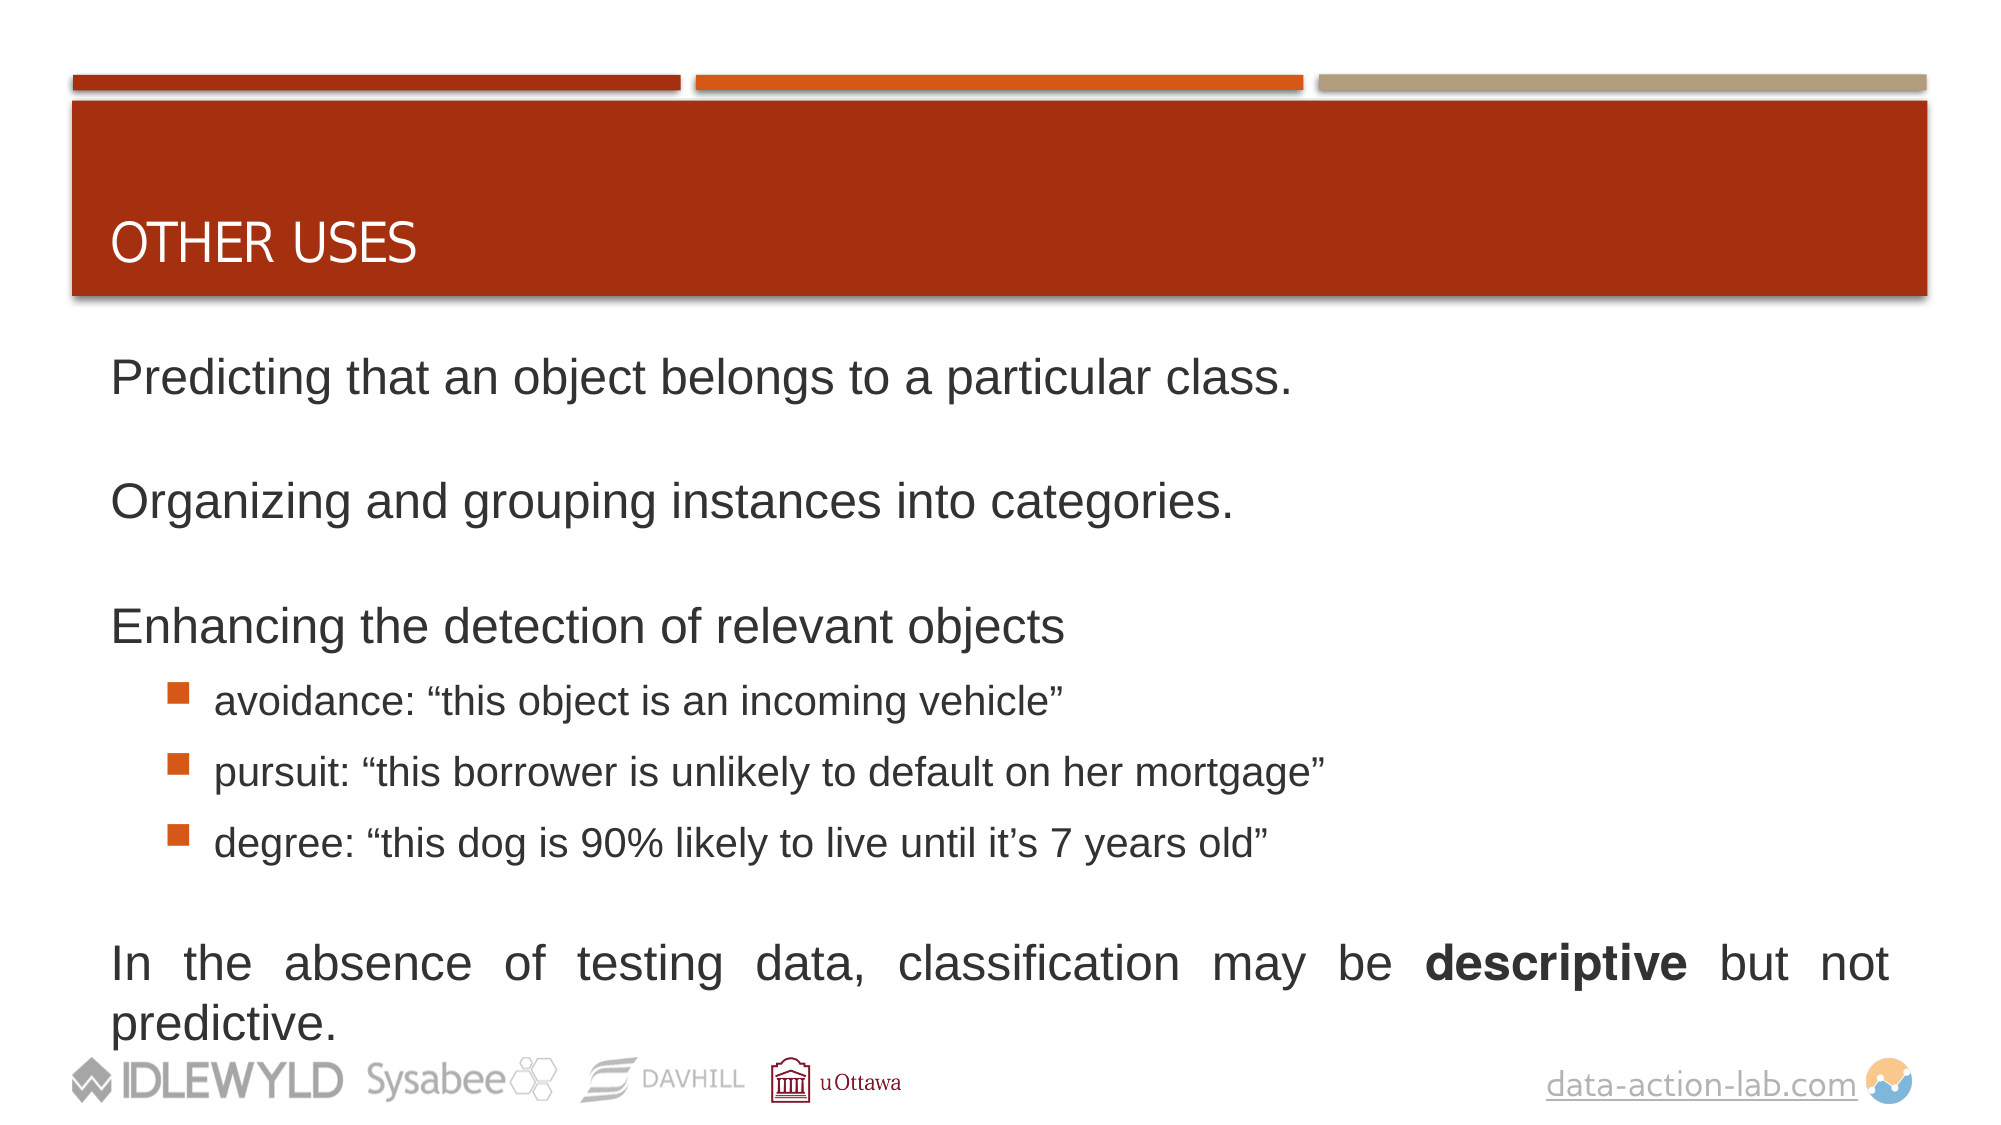

# Other Uses
Predicting that an object belongs to a particular class.

Organizing and grouping instances into categories.

Enhancing the detection of relevant objects
avoidance: “this object is an incoming vehicle”
pursuit: “this borrower is unlikely to default on her mortgage”
degree: “this dog is 90% likely to live until it’s 7 years old”

In the absence of testing data, classification may be descriptive but not predictive.